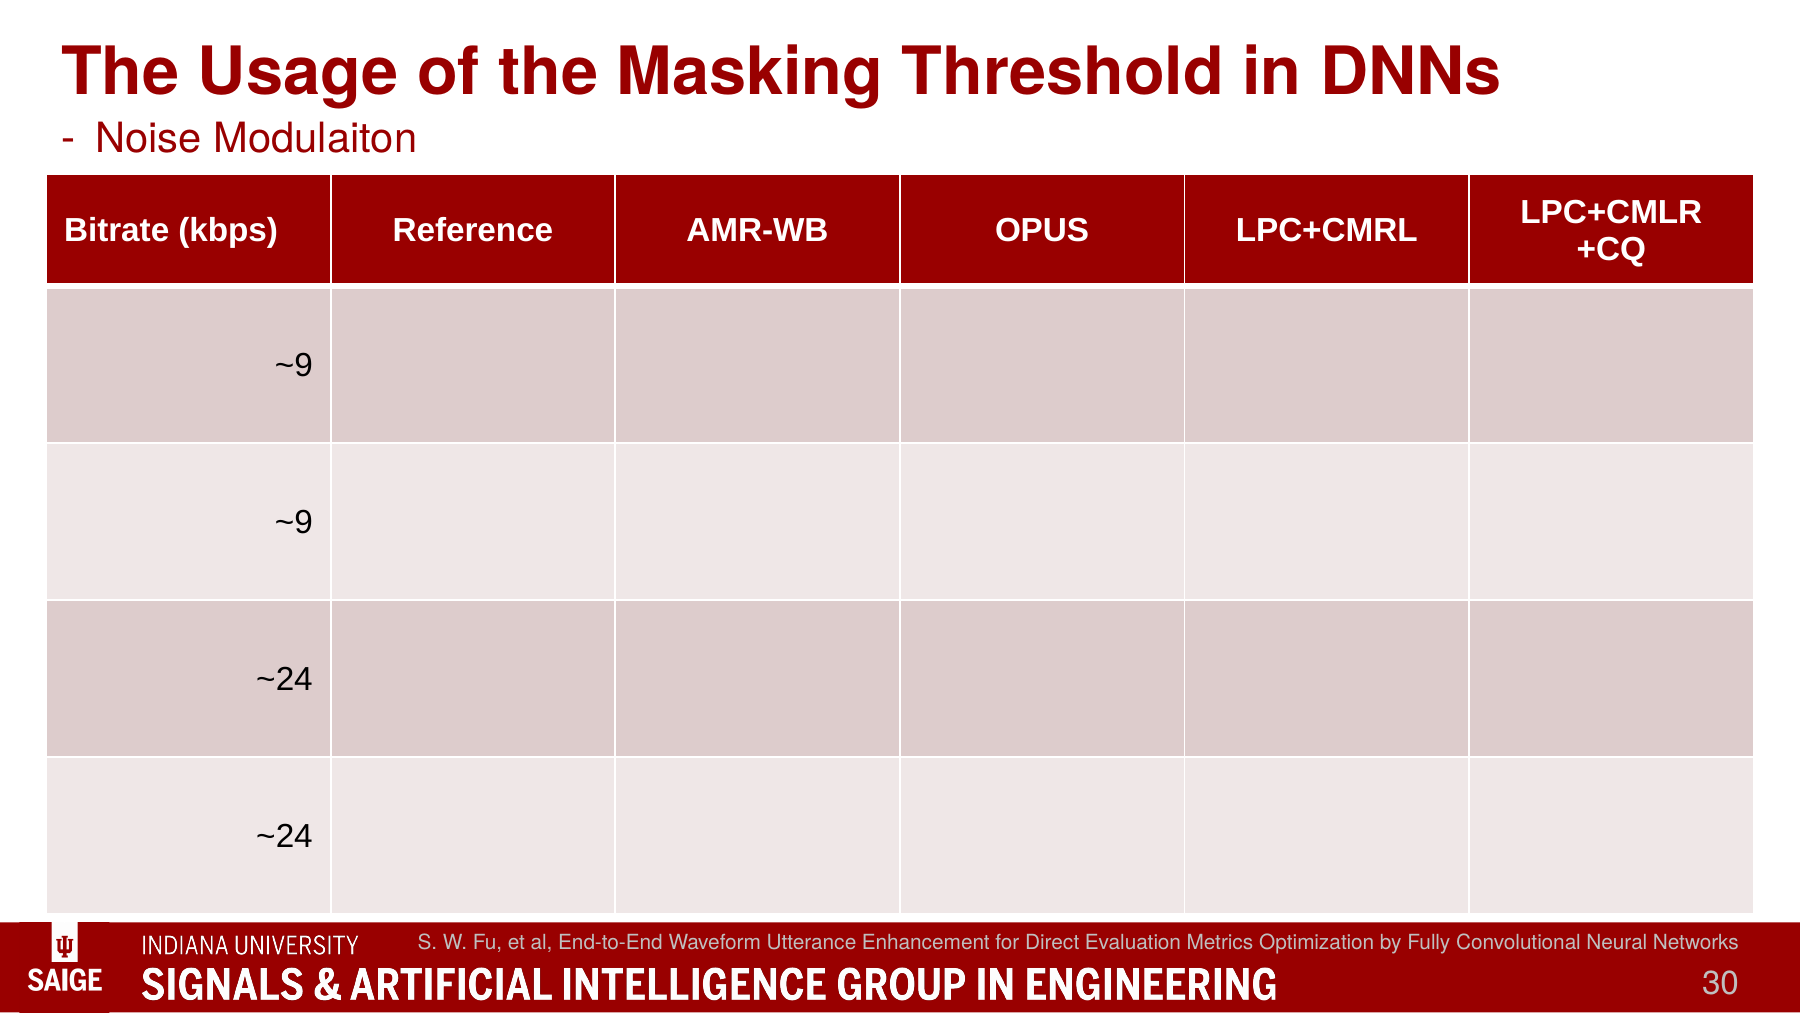

# The Usage of the Masking Threshold in DNNs
Noise Modulaiton
| Bitrate (kbps) | Reference | AMR-WB | OPUS | LPC+CMRL | LPC+CMLR +CQ |
| --- | --- | --- | --- | --- | --- |
| ~9 |  |  |  |  |  |
| ~9 |  |  |  |  |  |
| ~24 |  |  |  |  |  |
| ~24 |  |  |  |  |  |
s
S. W. Fu, et al, End-to-End Waveform Utterance Enhancement for Direct Evaluation Metrics Optimization by Fully Convolutional Neural Networks
30